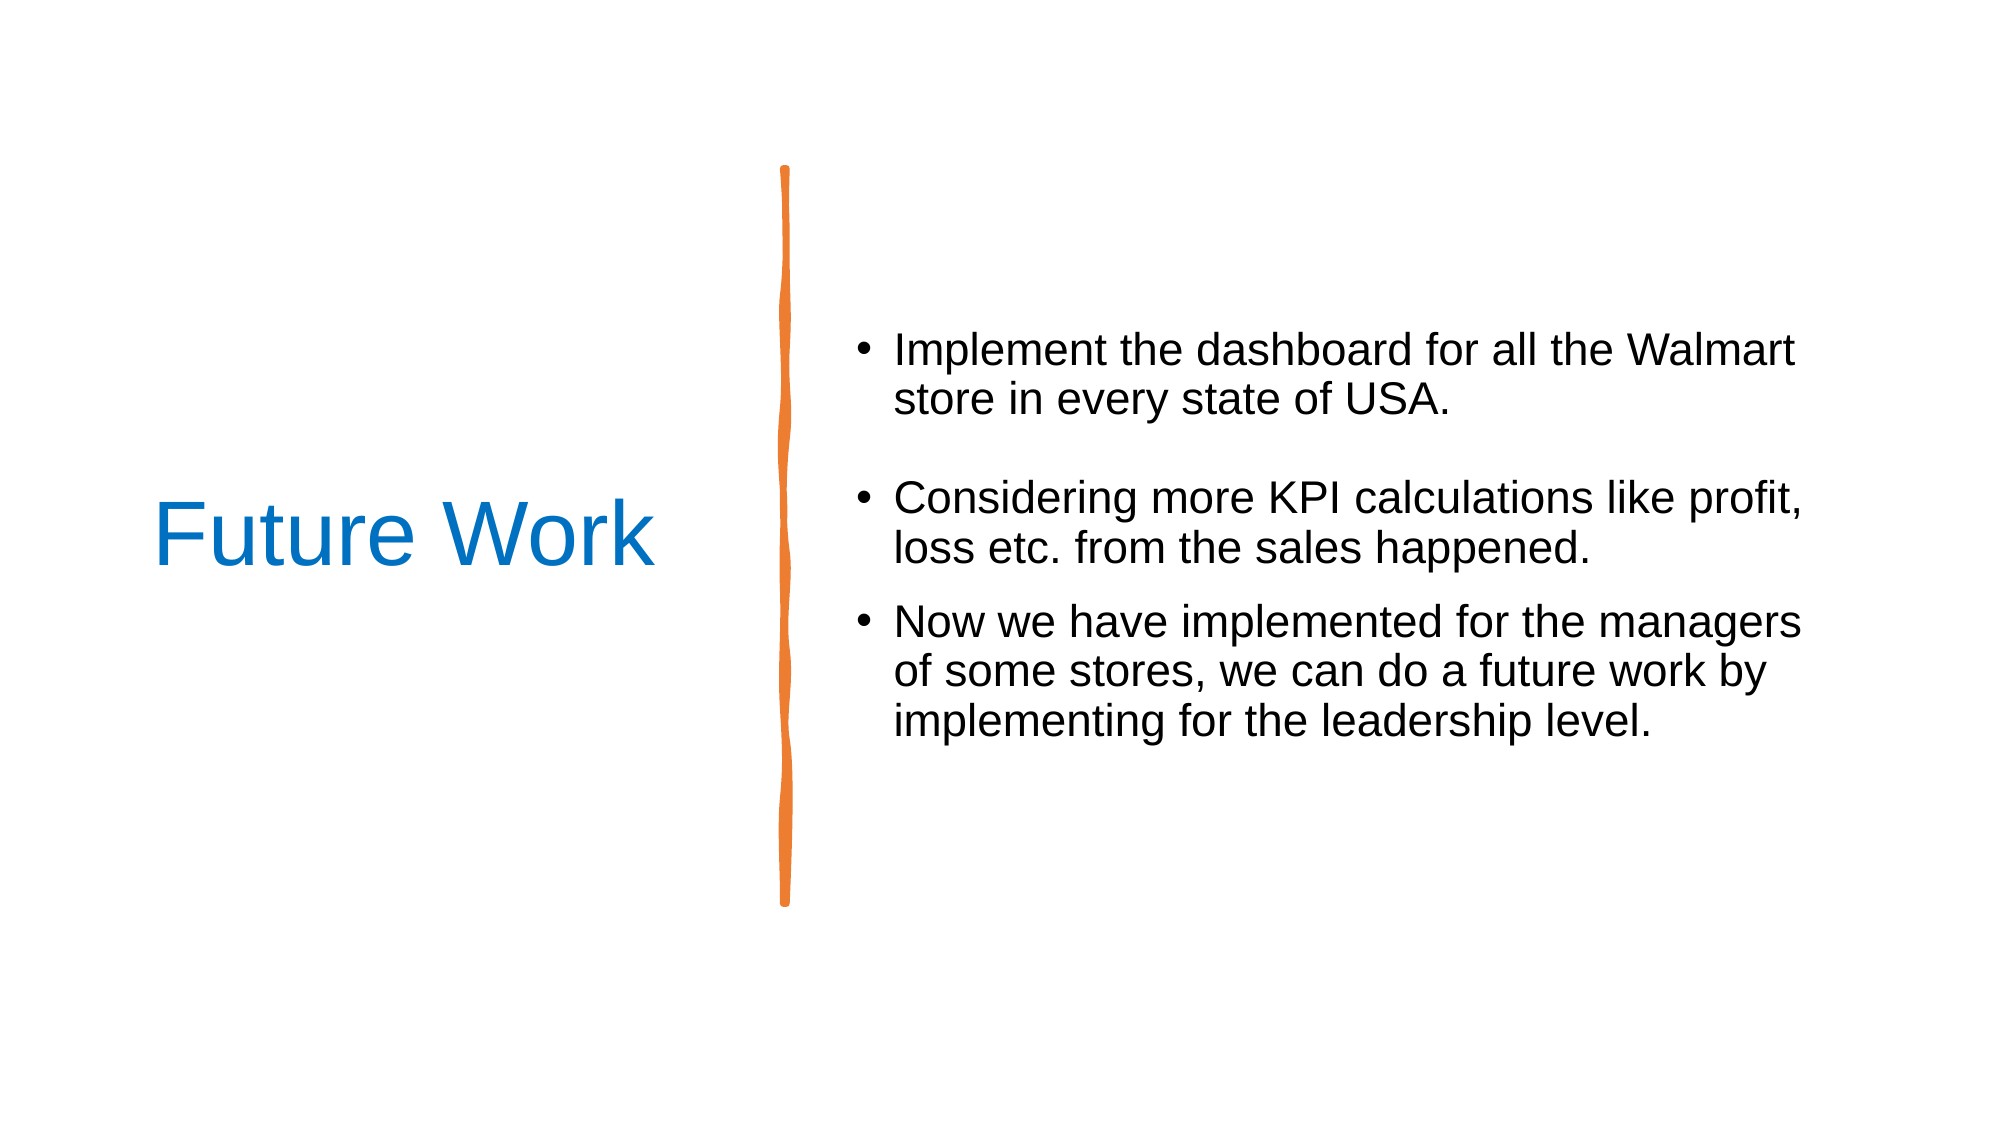

# Future Work
Implement the dashboard for all the Walmart store in every state of USA.

Considering more KPI calculations like profit, loss etc. from the sales happened.
Now we have implemented for the managers of some stores, we can do a future work by implementing for the leadership level.